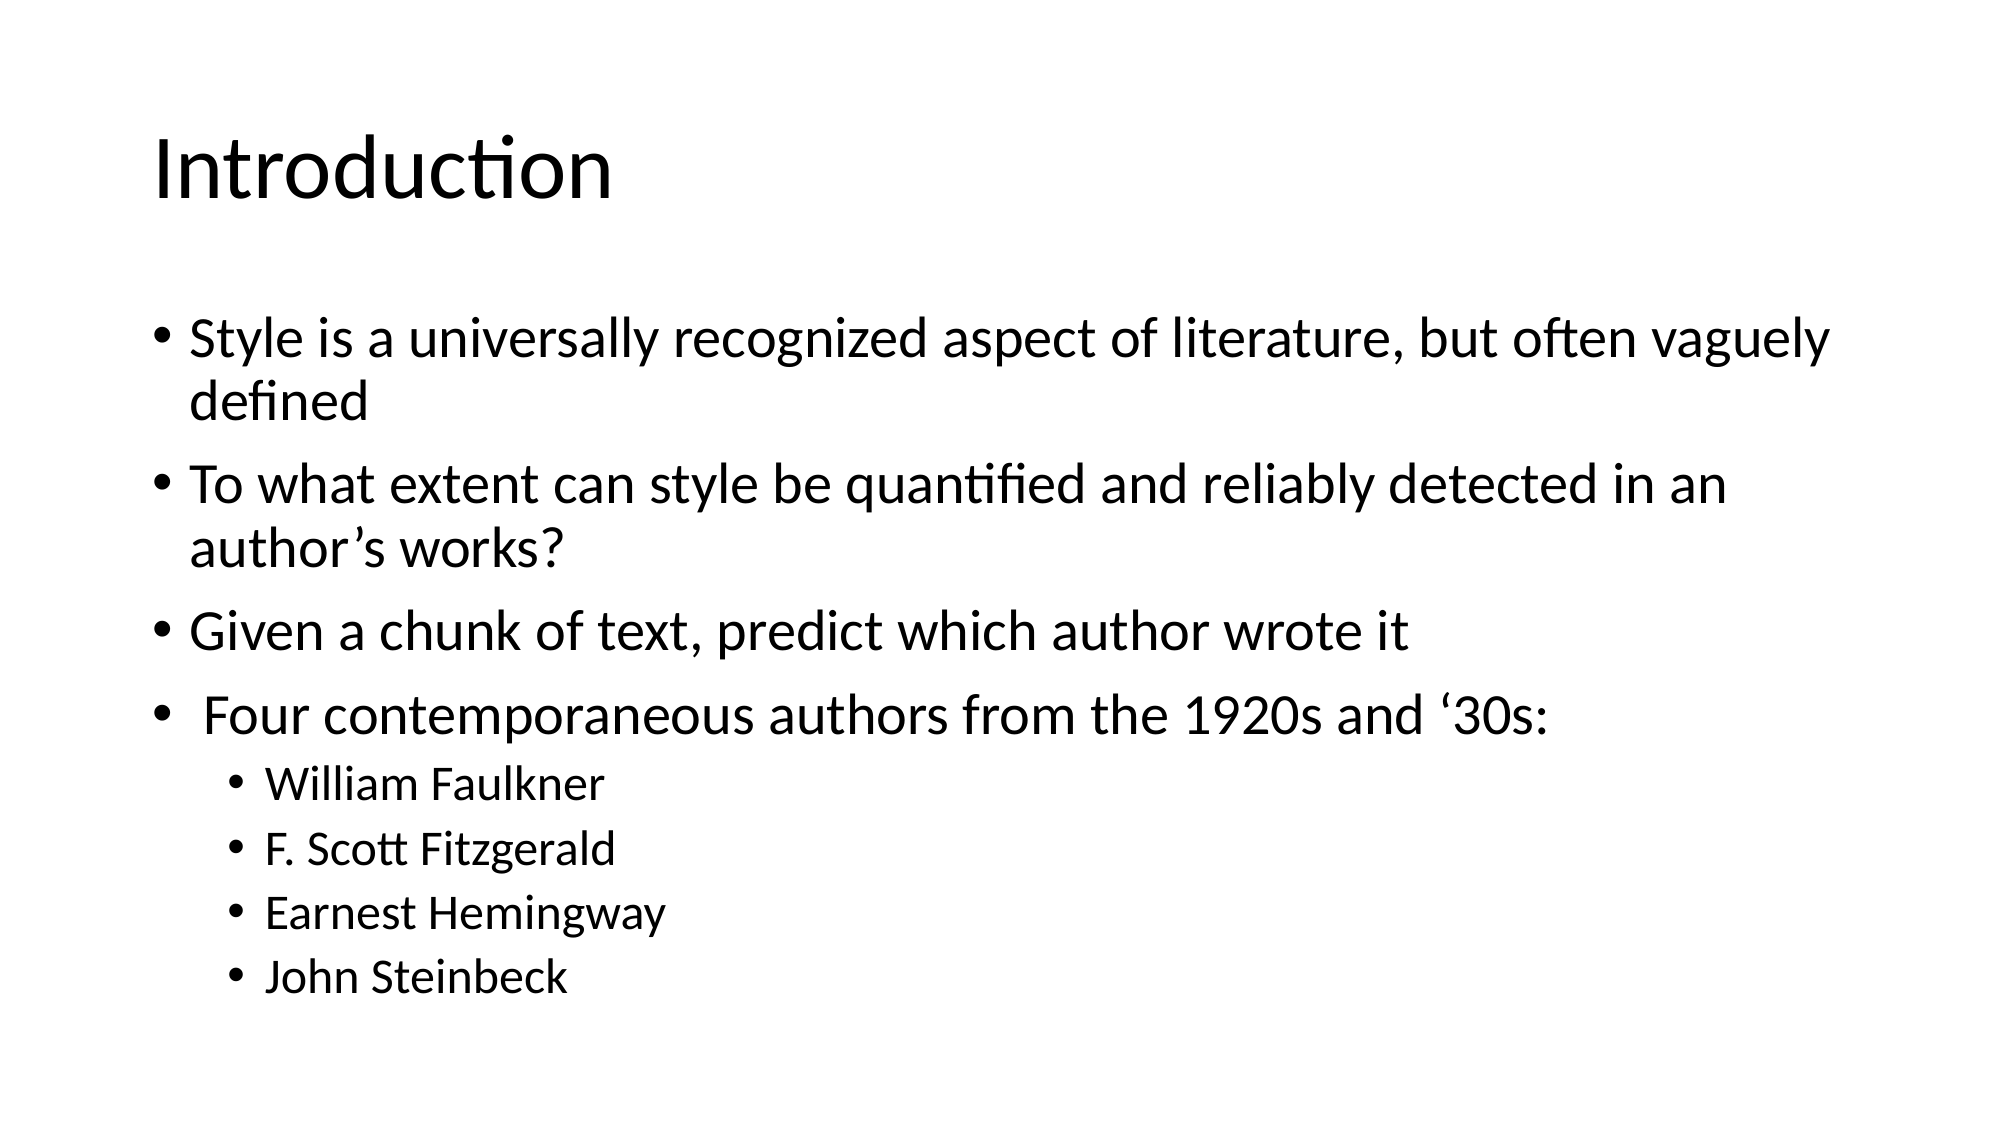

# Introduction
Style is a universally recognized aspect of literature, but often vaguely defined
To what extent can style be quantified and reliably detected in an author’s works?
Given a chunk of text, predict which author wrote it
 Four contemporaneous authors from the 1920s and ‘30s:
William Faulkner
F. Scott Fitzgerald
Earnest Hemingway
John Steinbeck